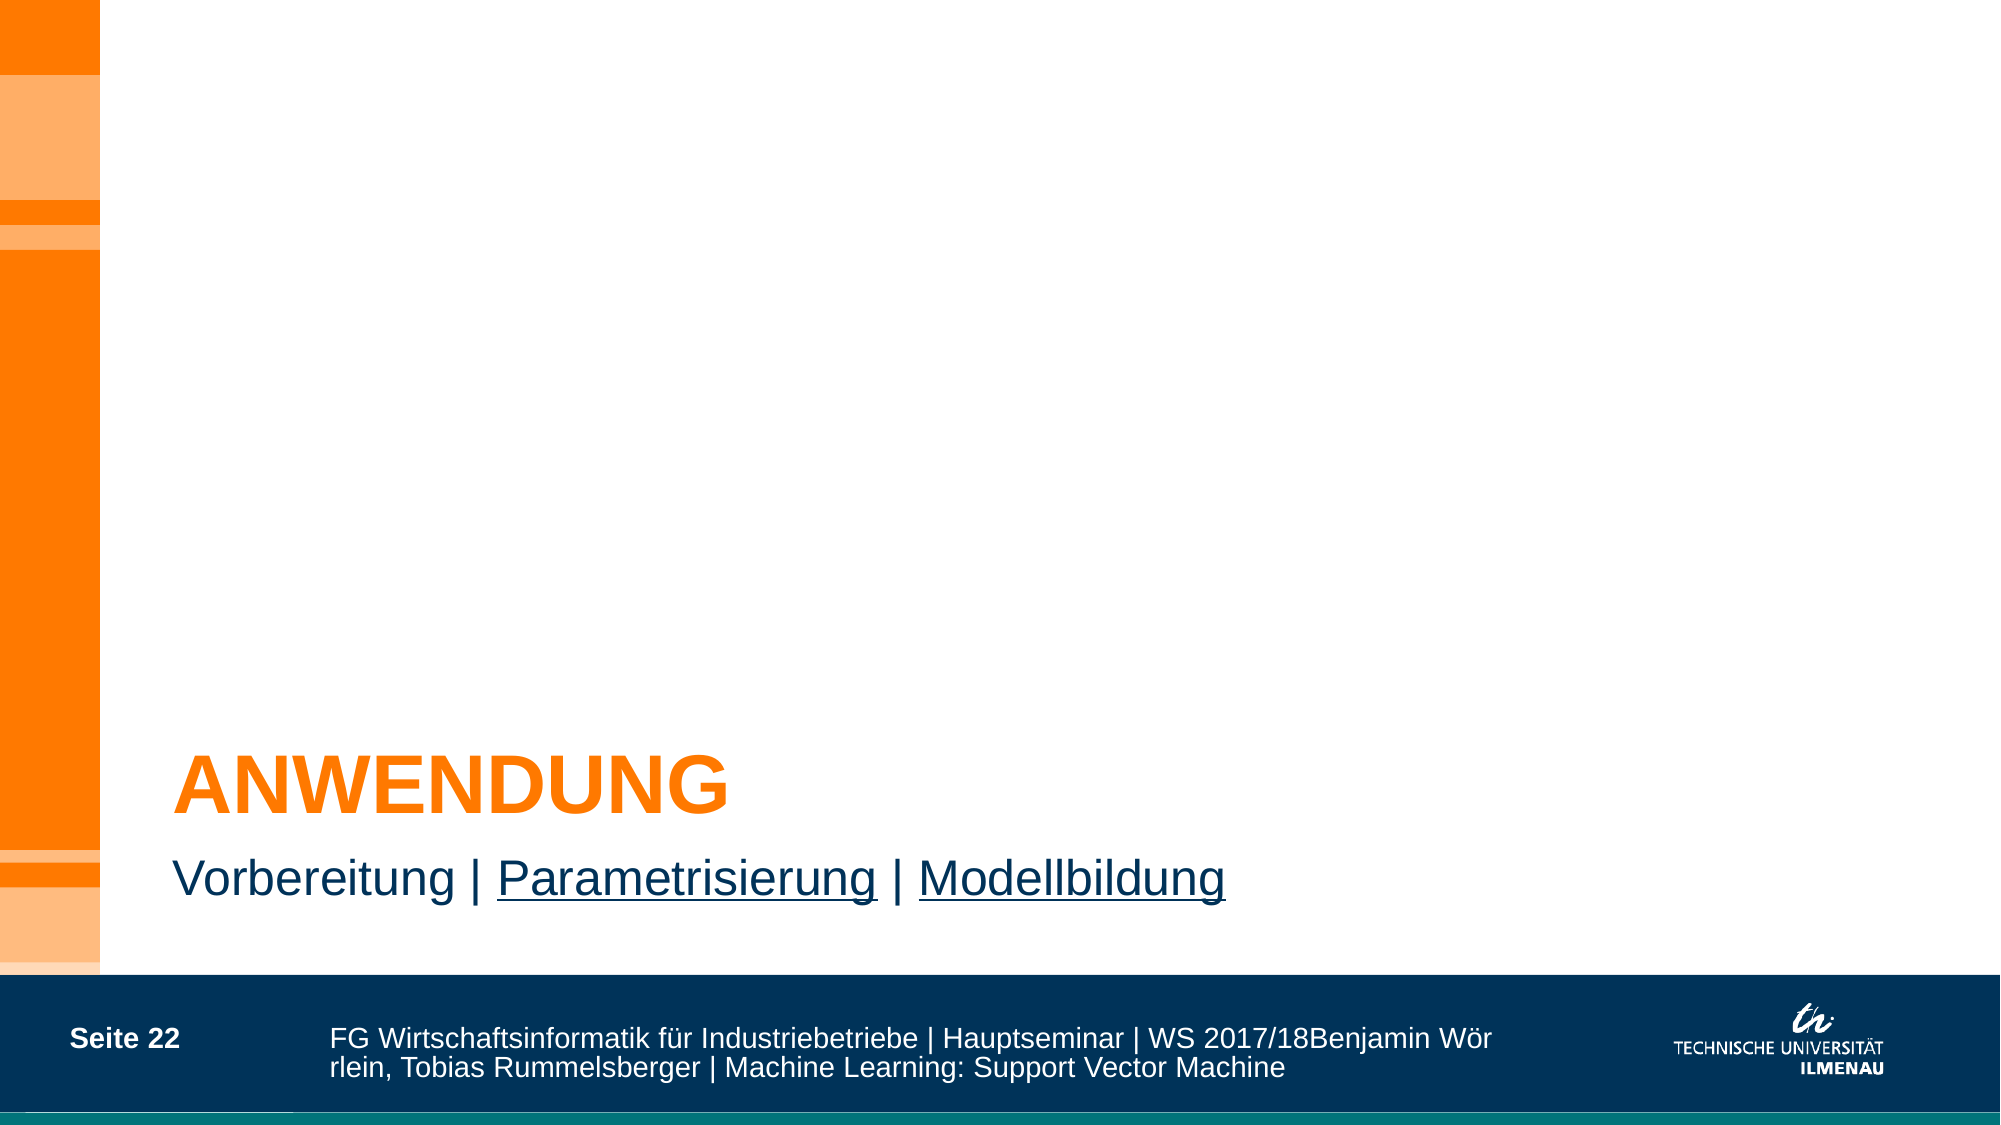

# ANWENDUNG
Vorbereitung | Parametrisierung | Modellbildung
Seite 22
FG Wirtschaftsinformatik für Industriebetriebe | Hauptseminar | WS 2017/18
Benjamin Wörrlein, Tobias Rummelsberger | Machine Learning: Support Vector Machine